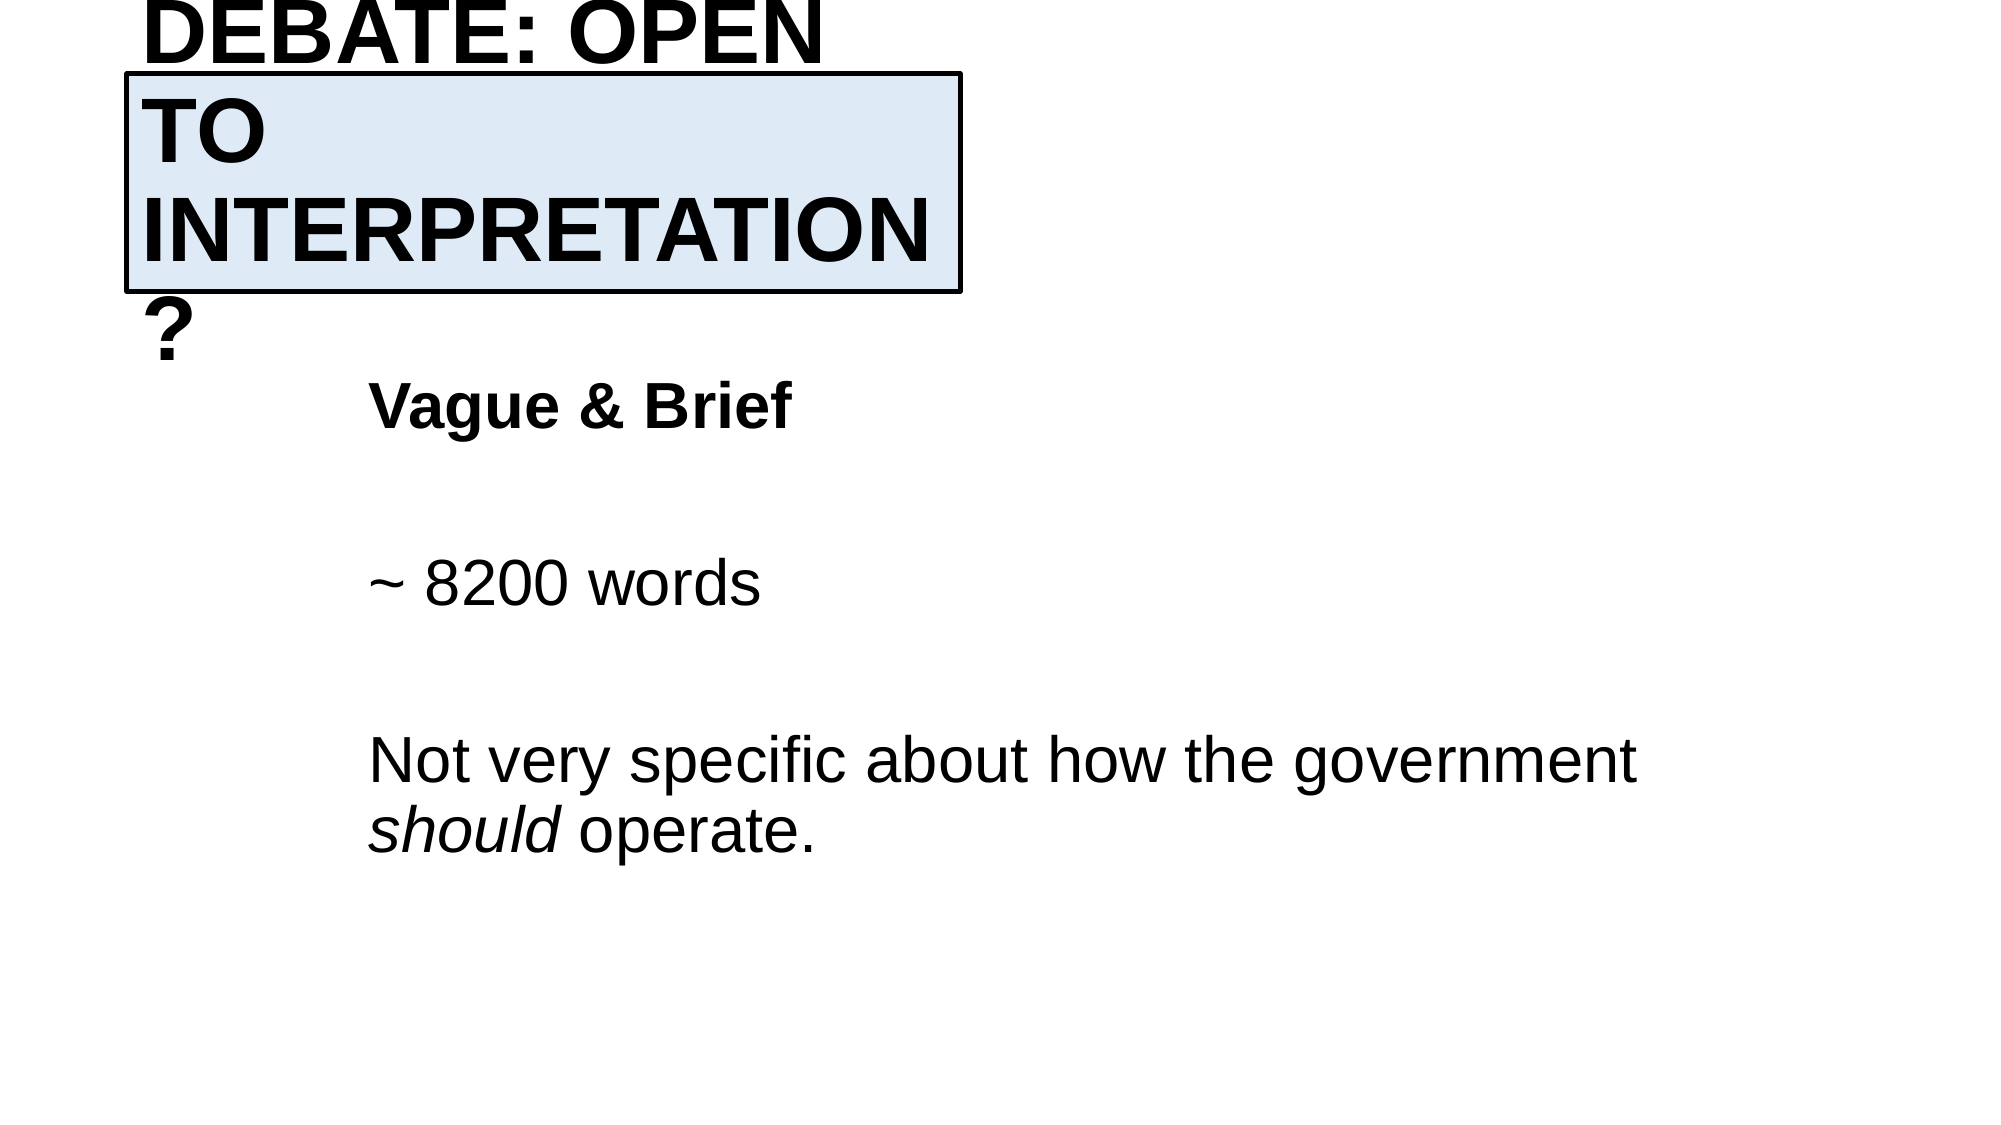

# Debate: Open to Interpretation?
Vague & Brief

~ 8200 words

Not very specific about how the government should operate.